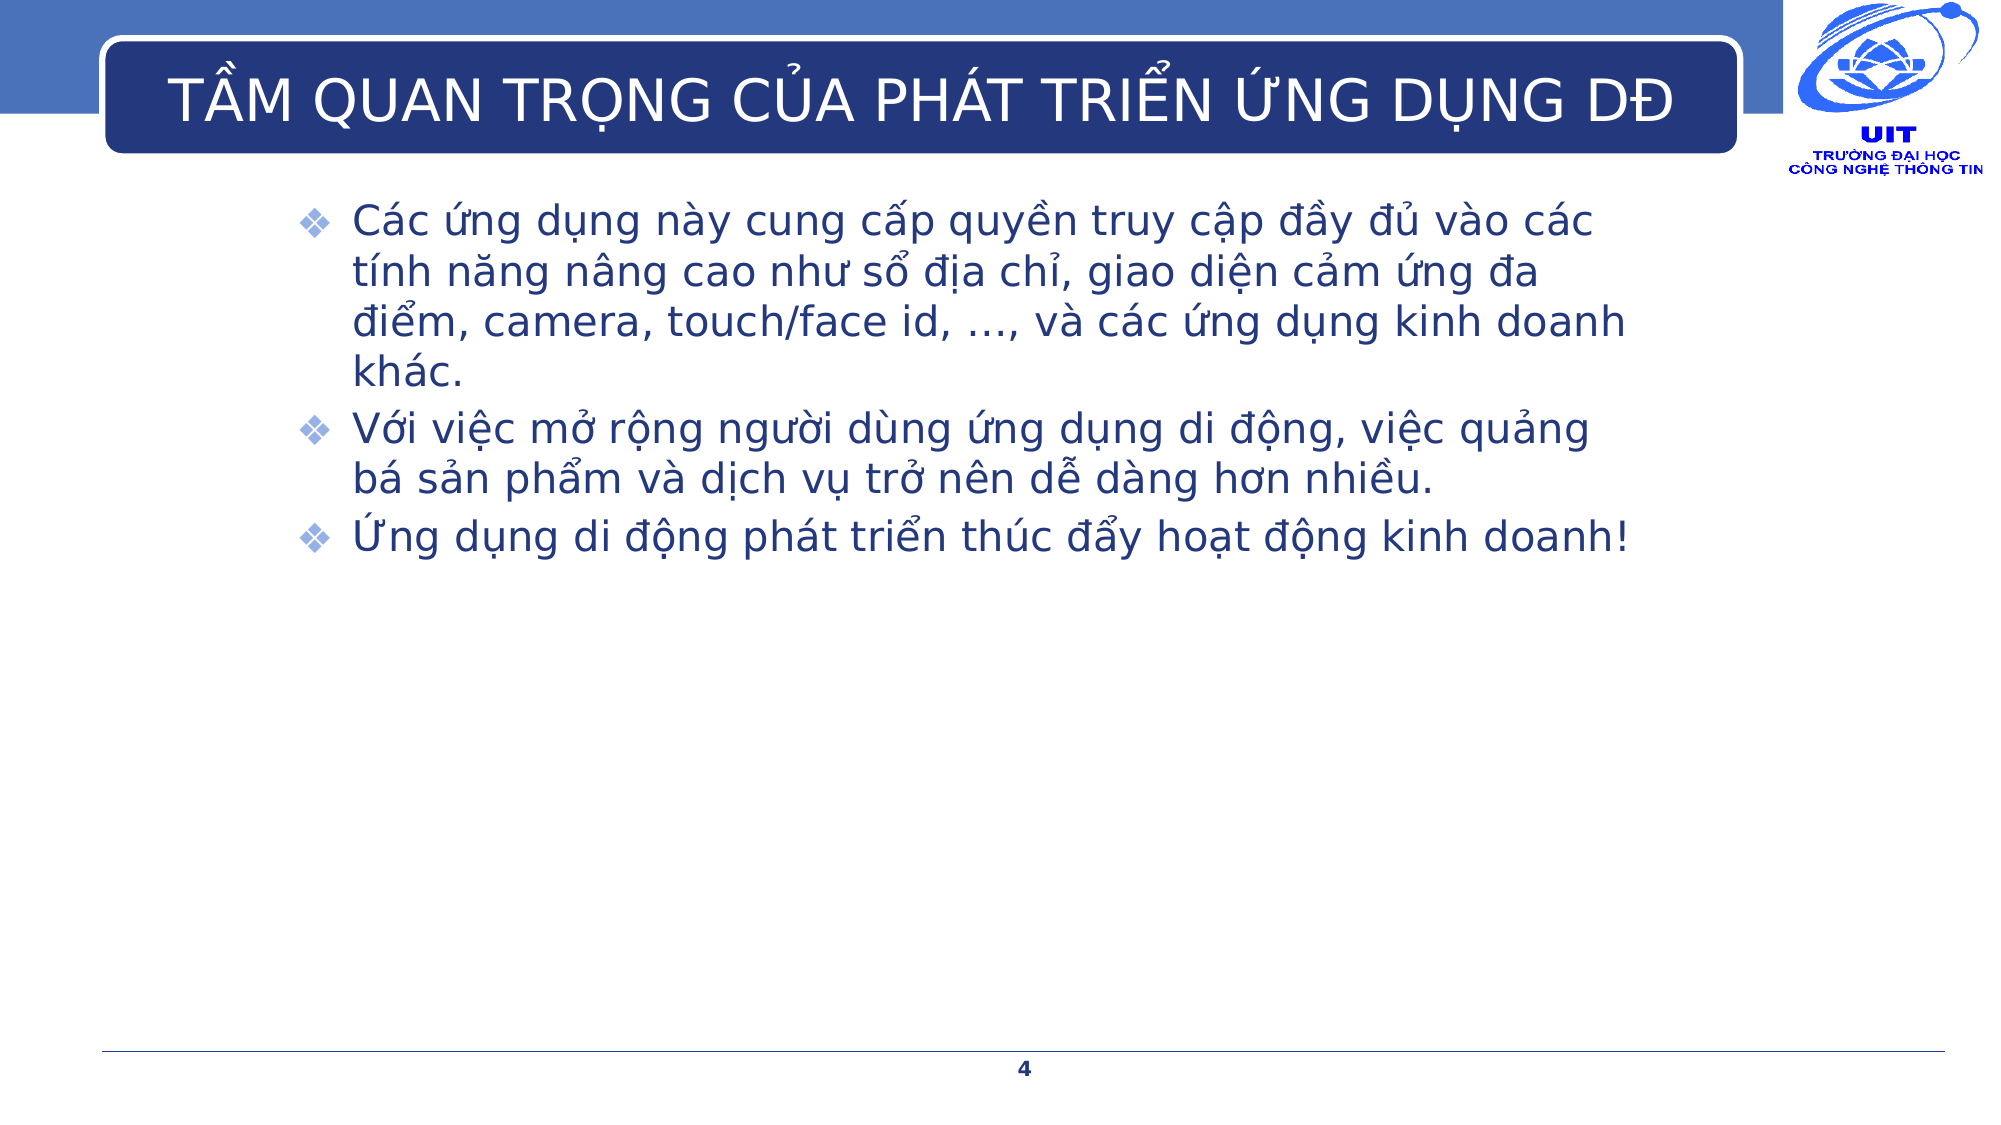

# TẦM QUAN TRỌNG CỦA PHÁT TRIỂN ỨNG DỤNG DĐ
Các ứng dụng này cung cấp quyền truy cập đầy đủ vào các tính năng nâng cao như sổ địa chỉ, giao diện cảm ứng đa điểm, camera, touch/face id, …, và các ứng dụng kinh doanh khác.
Với việc mở rộng người dùng ứng dụng di động, việc quảng bá sản phẩm và dịch vụ trở nên dễ dàng hơn nhiều.
Ứng dụng di động phát triển thúc đẩy hoạt động kinh doanh!
4